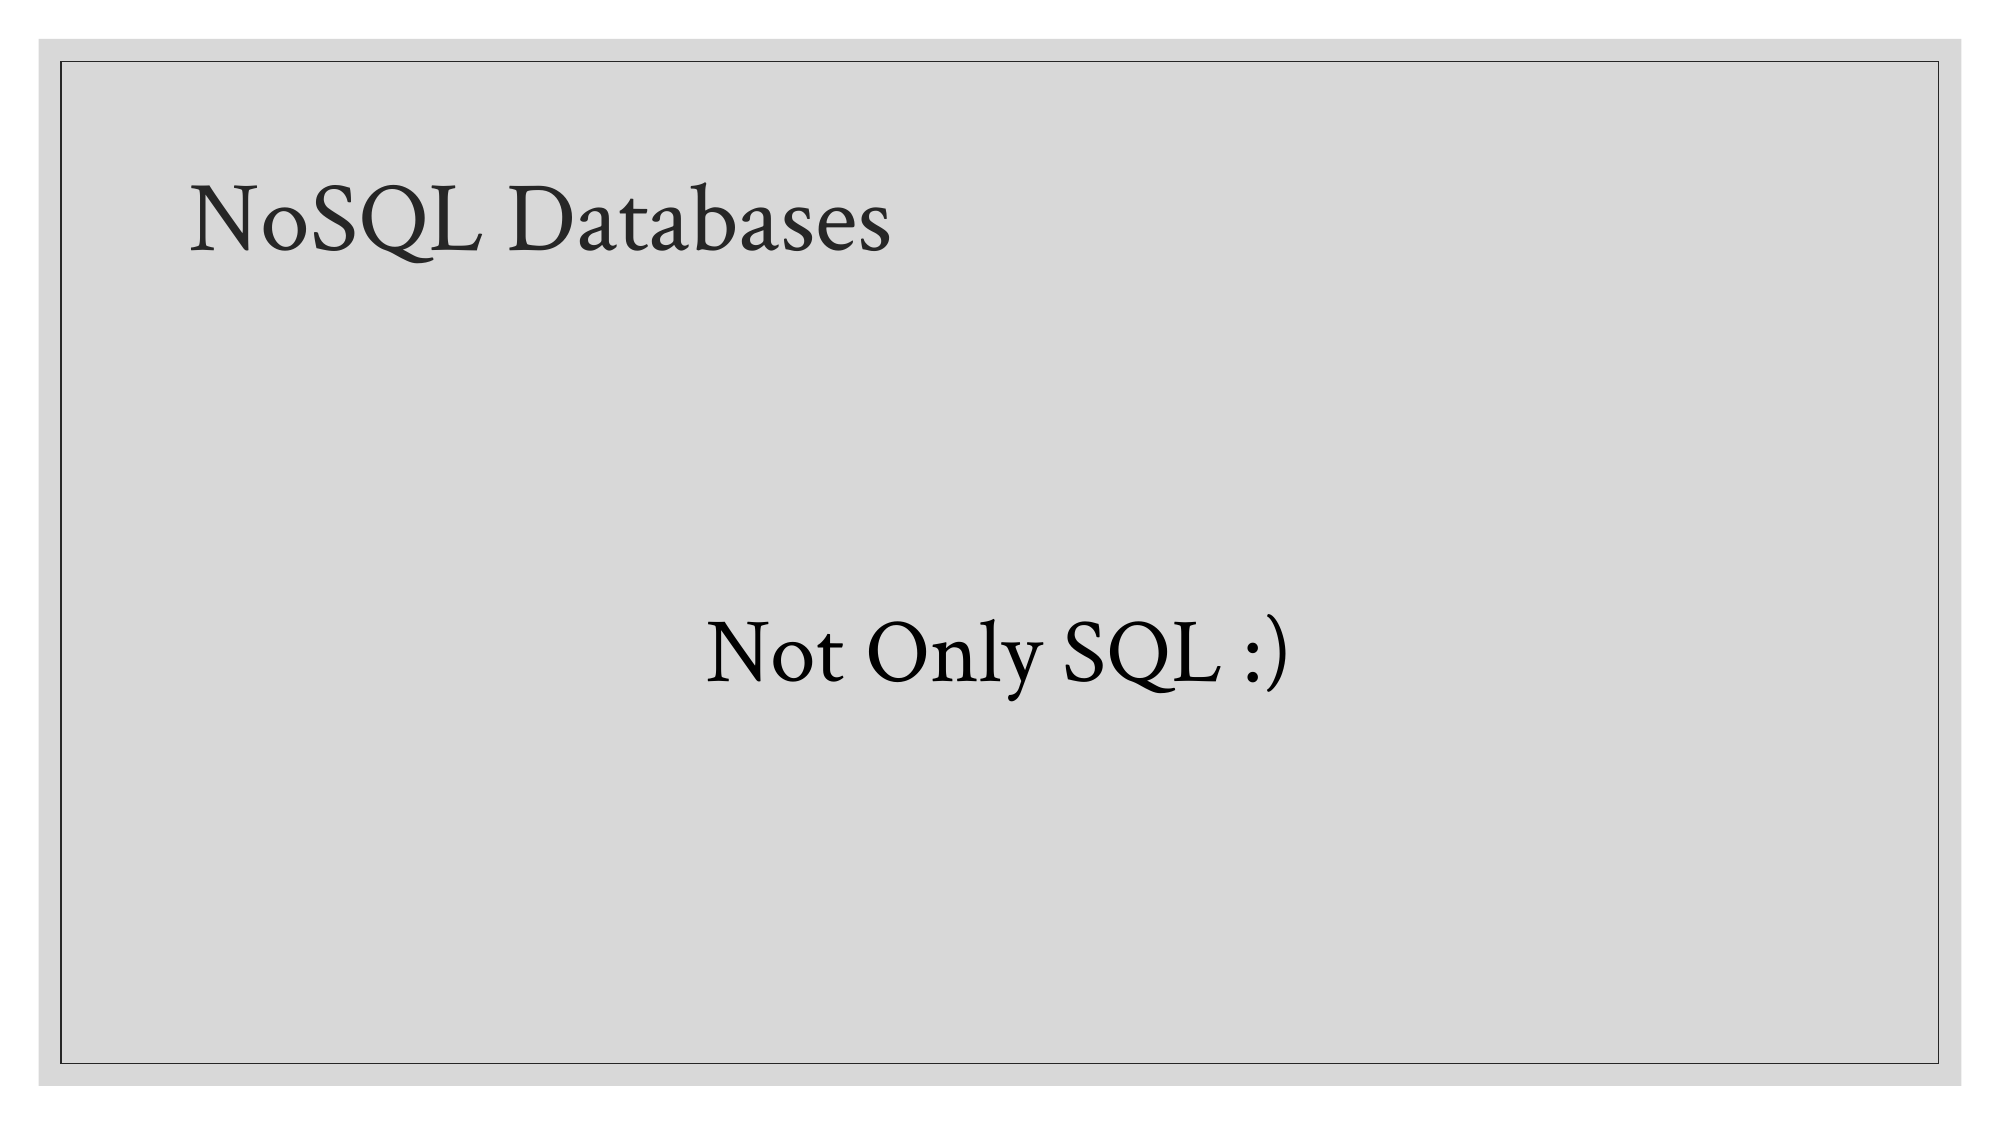

# NoSQL Databases

Not Only SQL :)